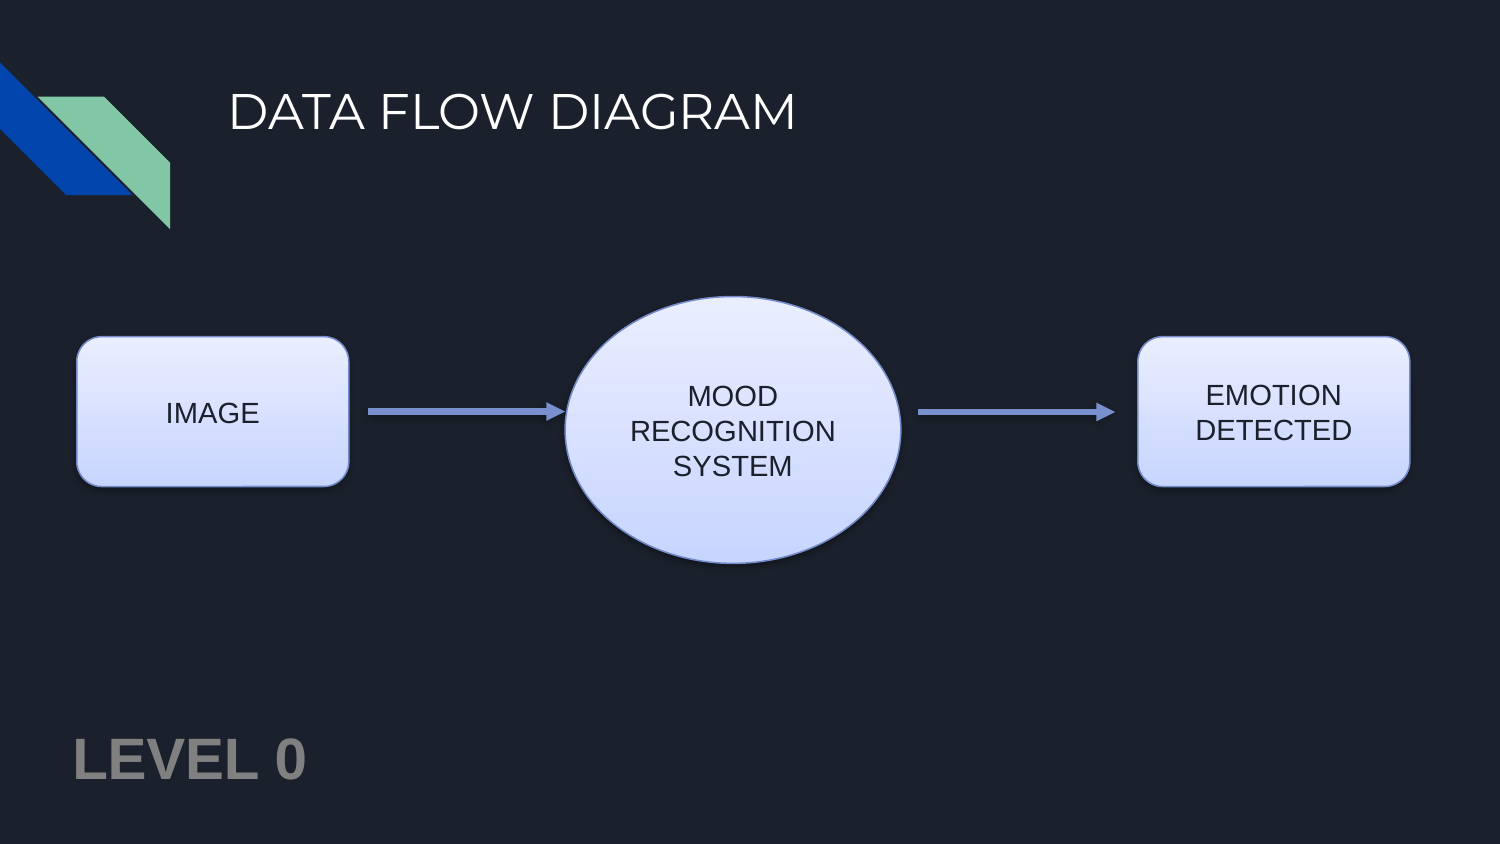

# DATA FLOW DIAGRAM
MOOD
RECOGNITION SYSTEM
IMAGE
EMOTION DETECTED
LEVEL 0